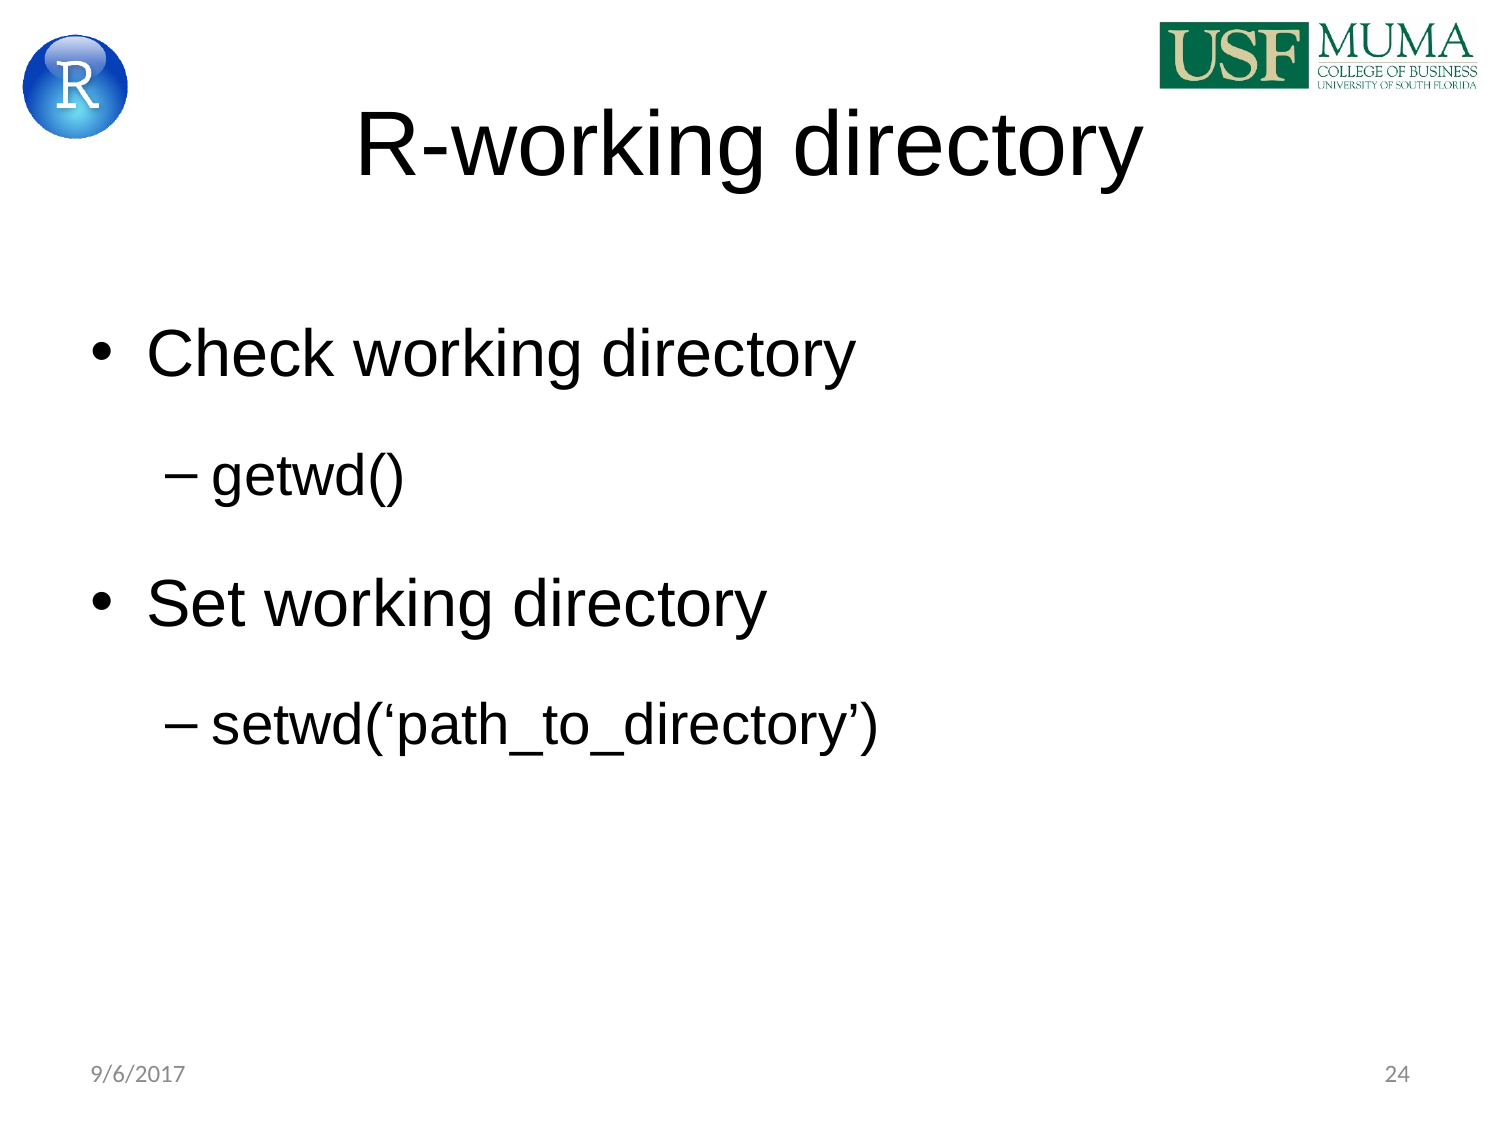

# R-working directory
Check working directory
getwd()
Set working directory
setwd(‘path_to_directory’)
9/6/2017
24